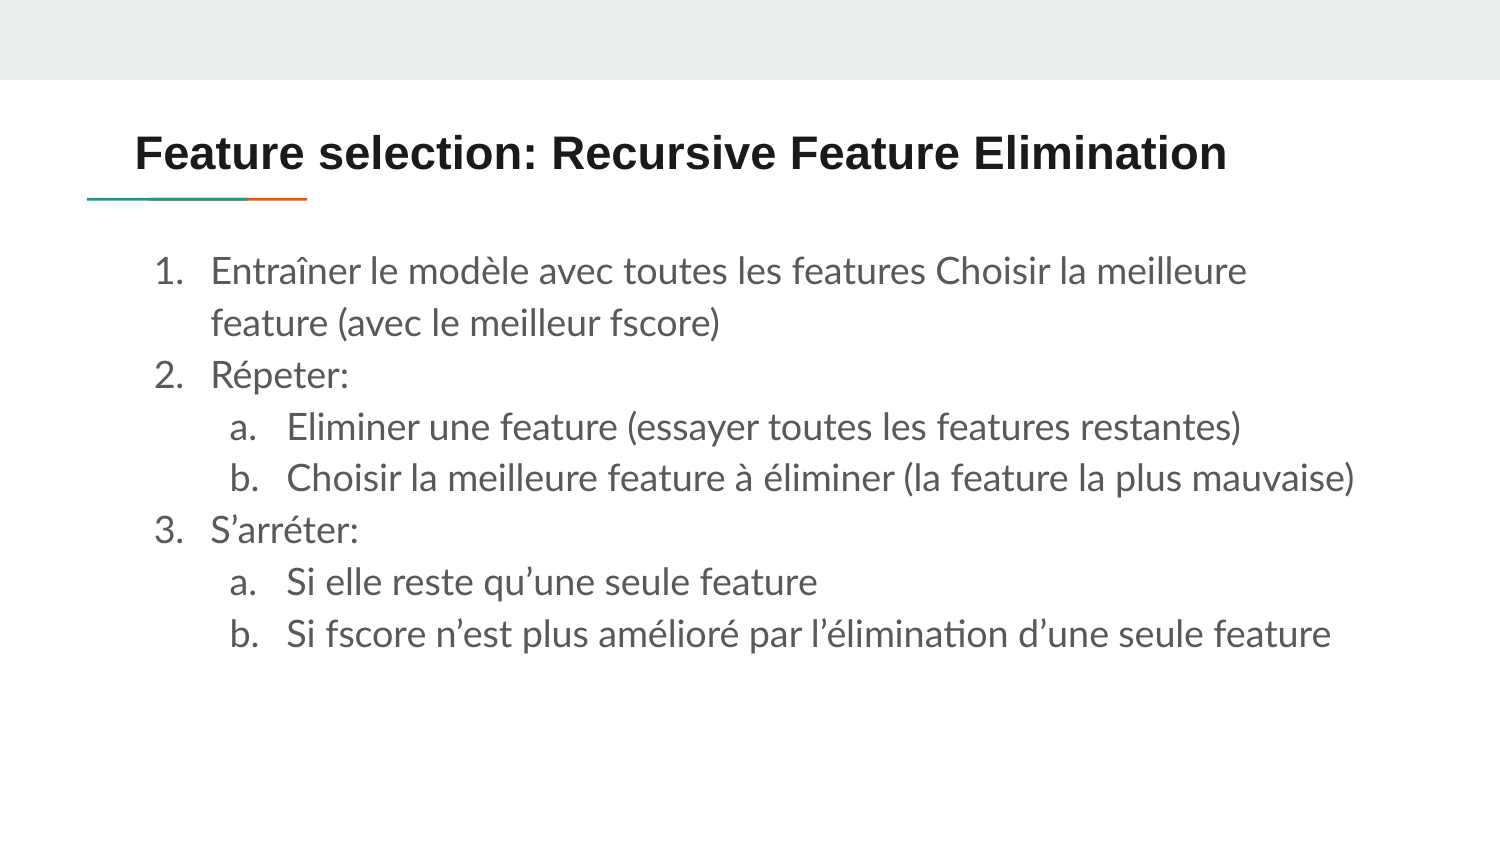

# Feature selection: Recursive Feature Elimination
Entraîner le modèle avec toutes les features Choisir la meilleure feature (avec le meilleur fscore)
Répeter:
Eliminer une feature (essayer toutes les features restantes)
Choisir la meilleure feature à éliminer (la feature la plus mauvaise)
S’arréter:
Si elle reste qu’une seule feature
Si fscore n’est plus amélioré par l’élimination d’une seule feature